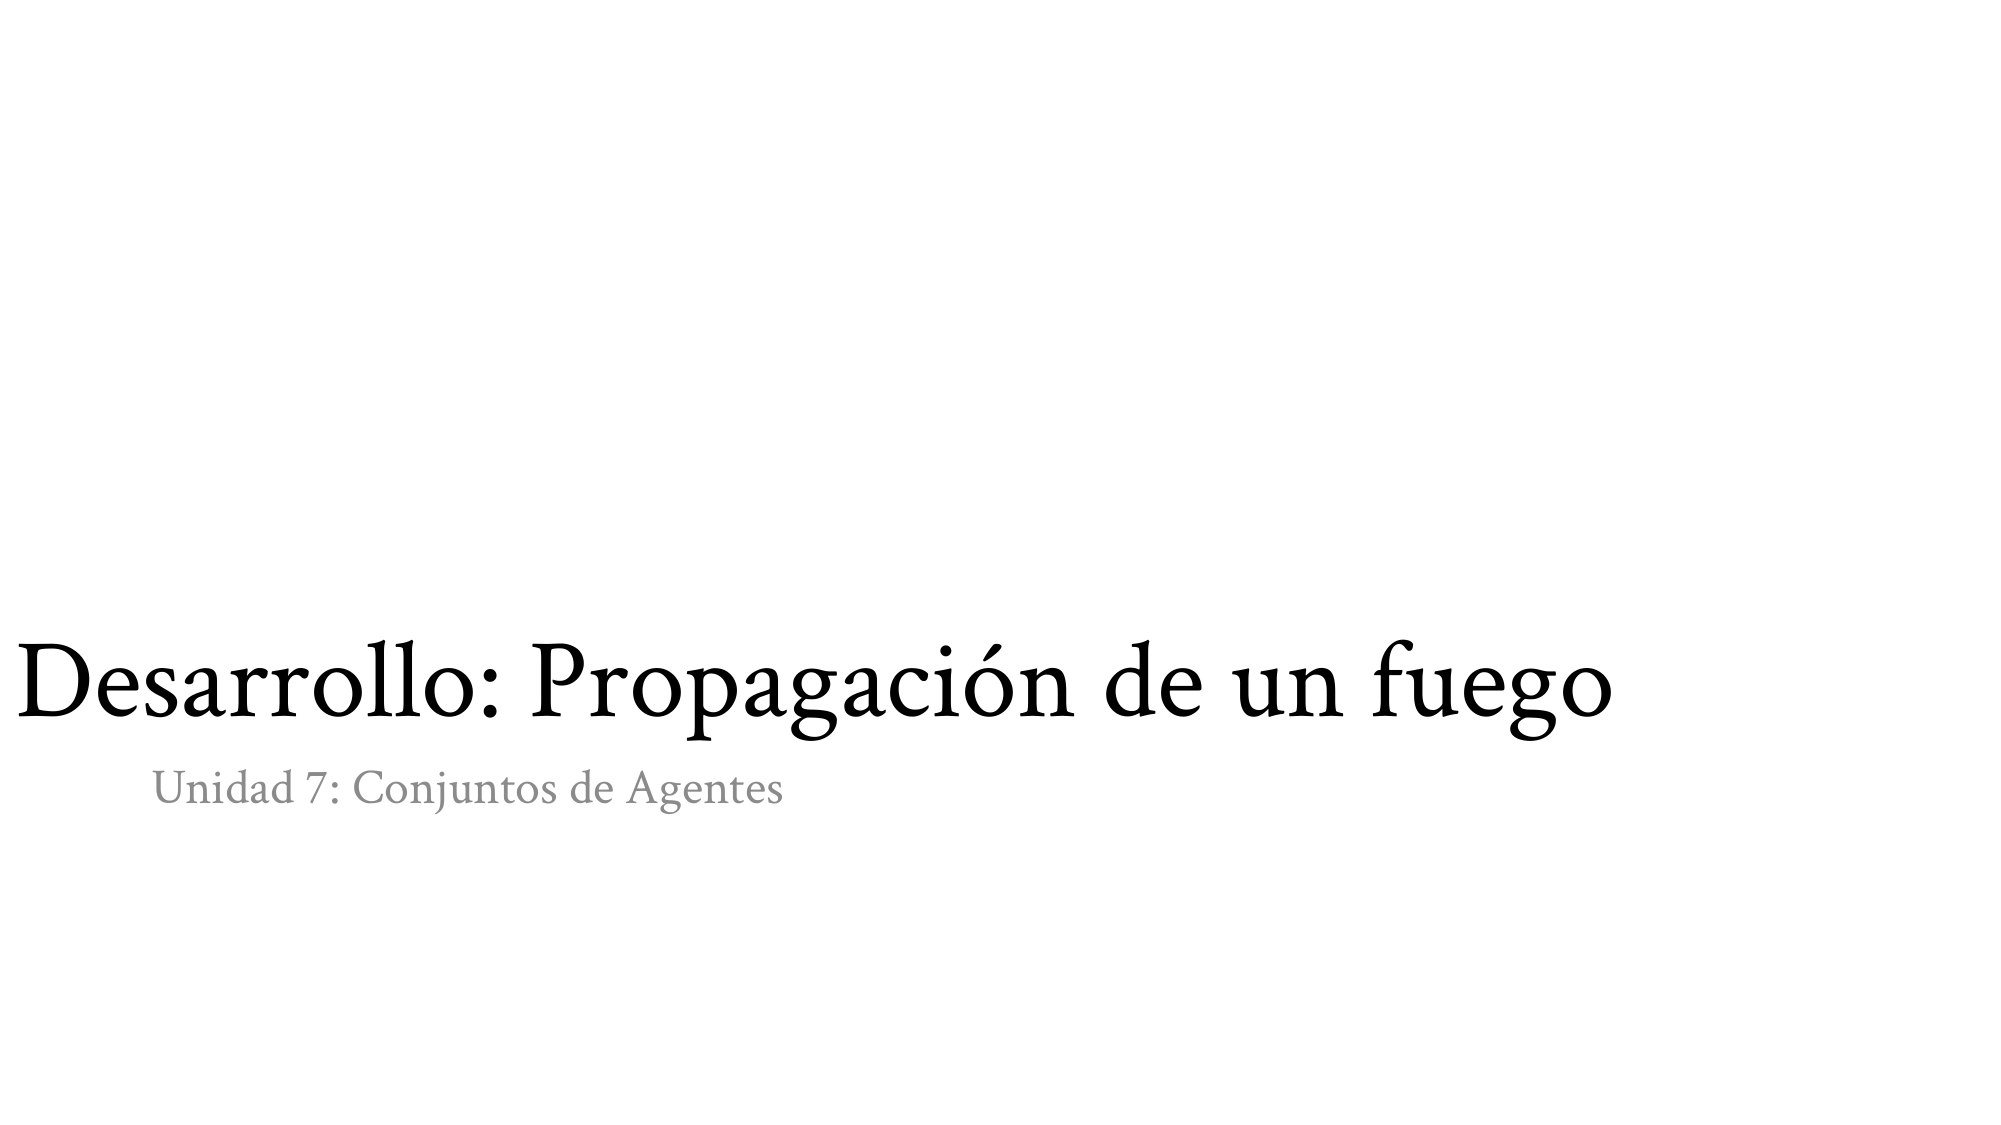

# Desarrollo: Propagación de un fuego
Unidad 7: Conjuntos de Agentes